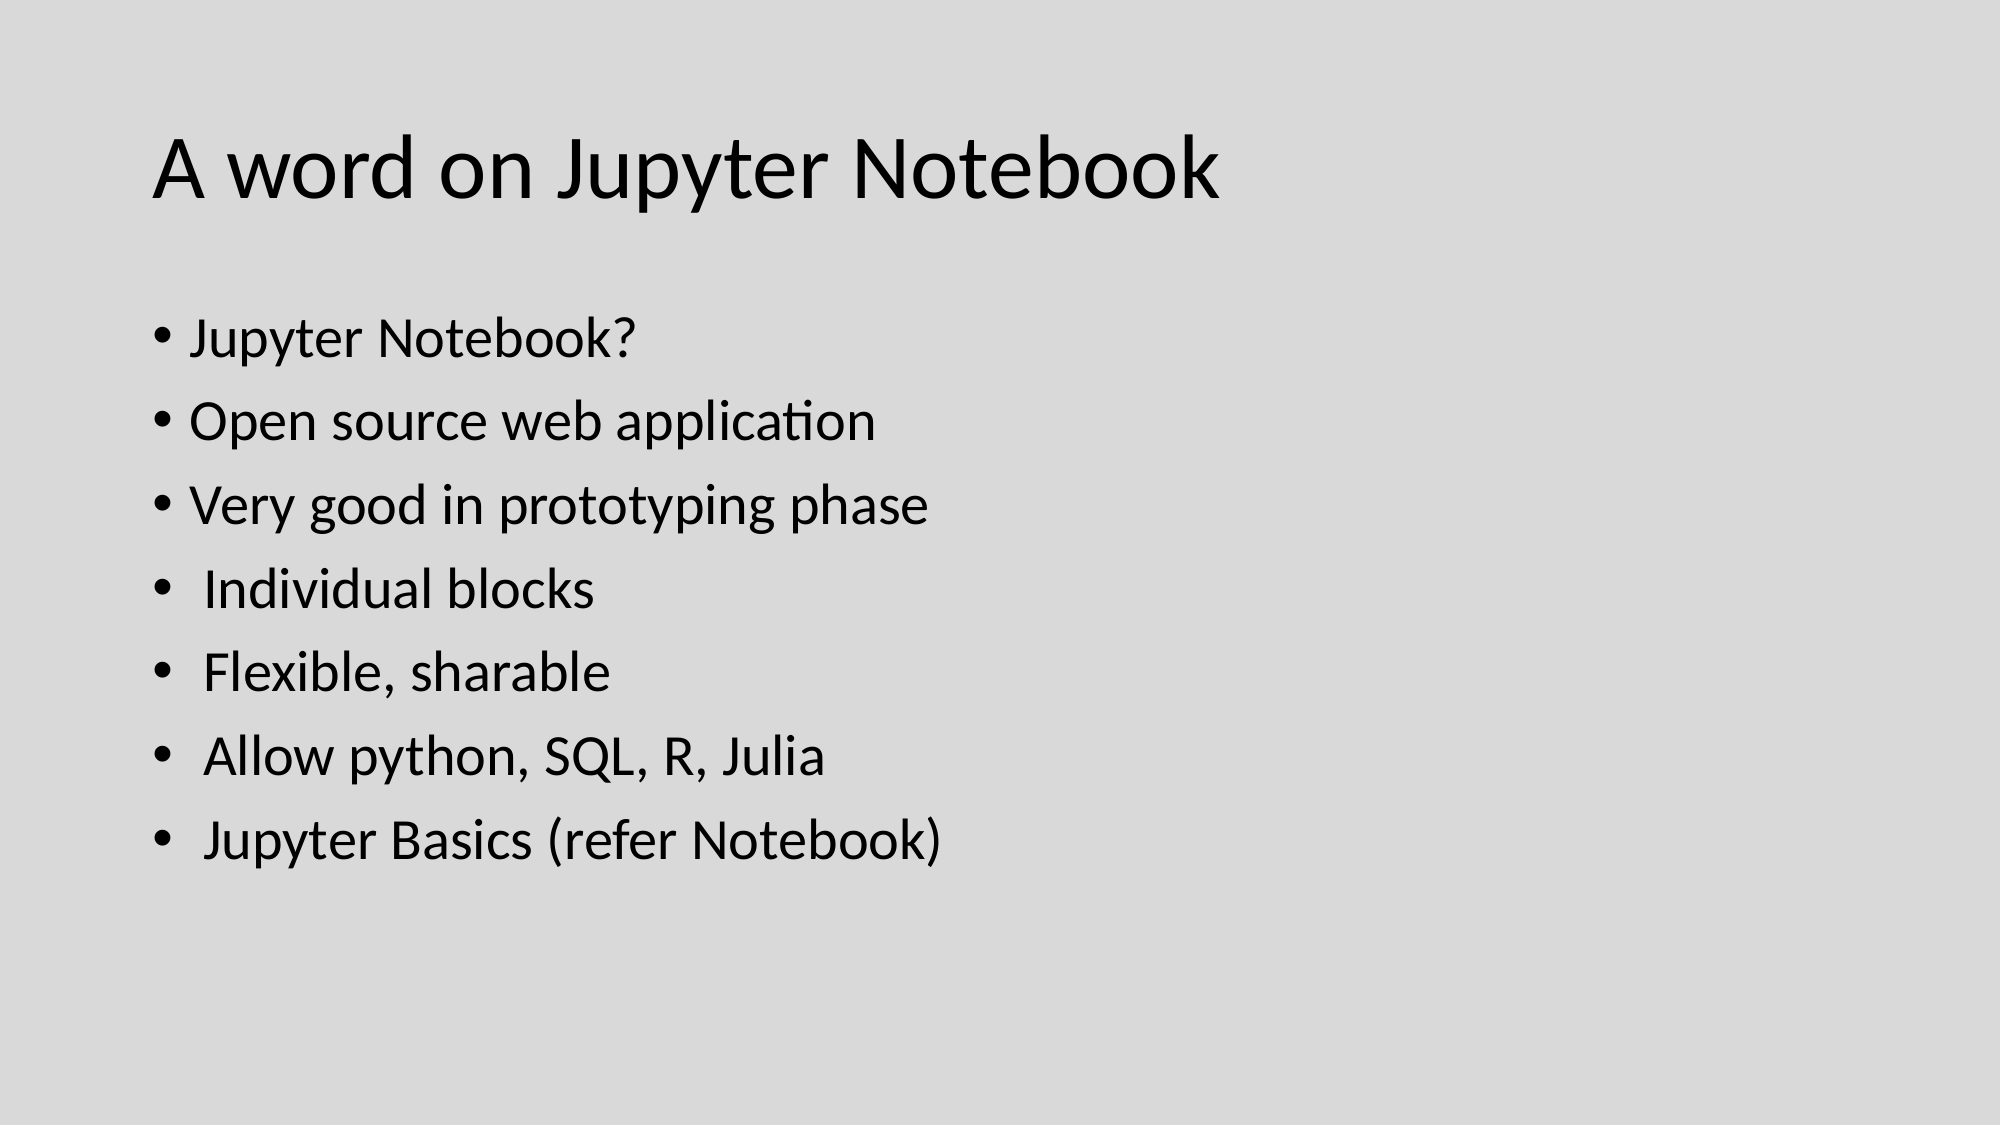

# A word on Jupyter Notebook
Jupyter Notebook?
Open source web application
Very good in prototyping phase
 Individual blocks
 Flexible, sharable
 Allow python, SQL, R, Julia
 Jupyter Basics (refer Notebook)